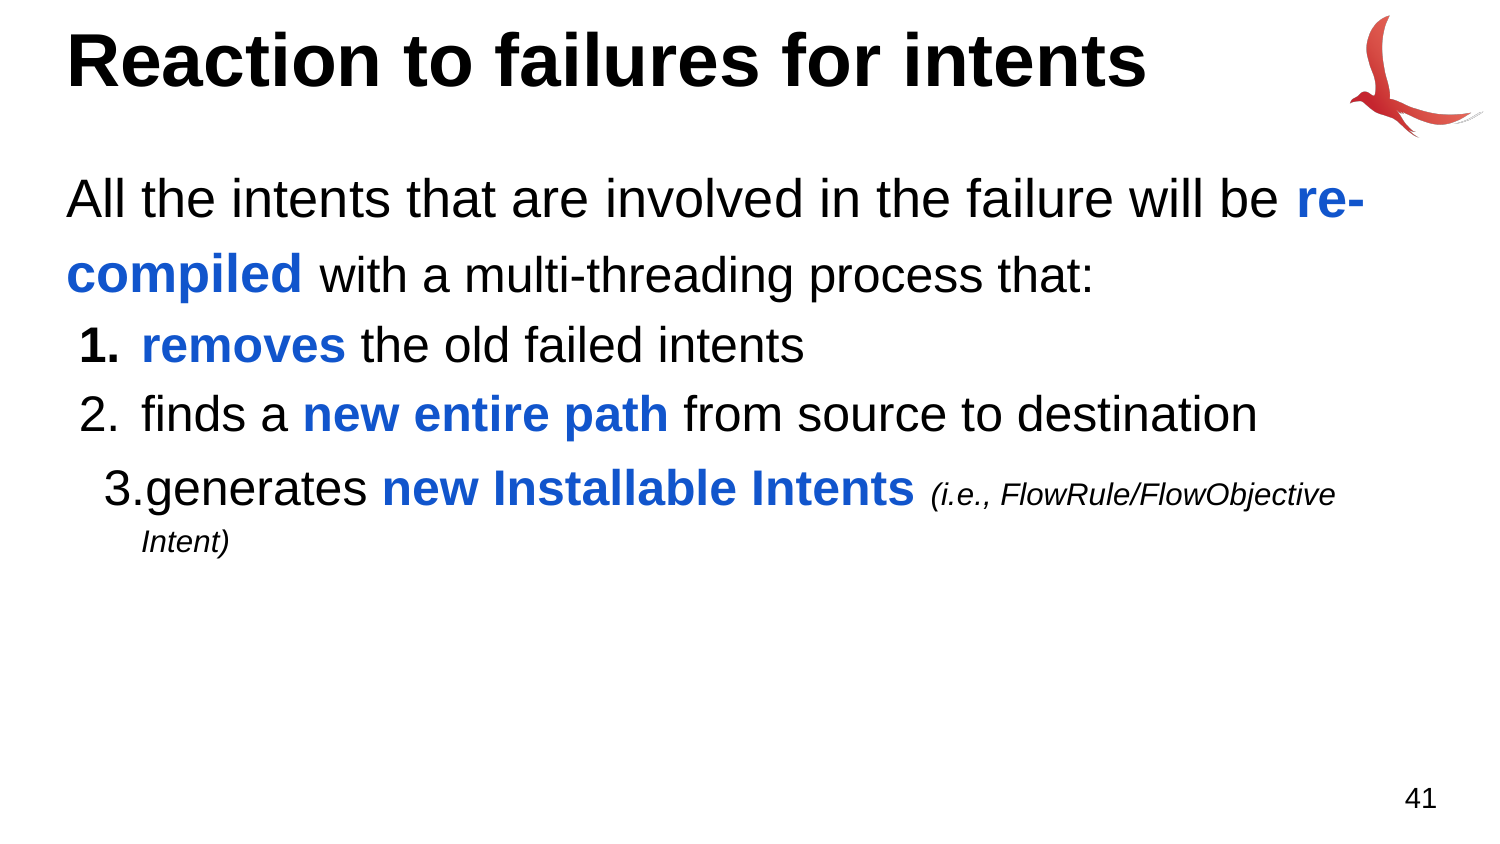

# Reaction to failures for intents
All the intents that are involved in the failure will be re-compiled with a multi-threading process that:
removes the old failed intents
finds a new entire path from source to destination
generates new Installable Intents (i.e., FlowRule/FlowObjective Intent)
41